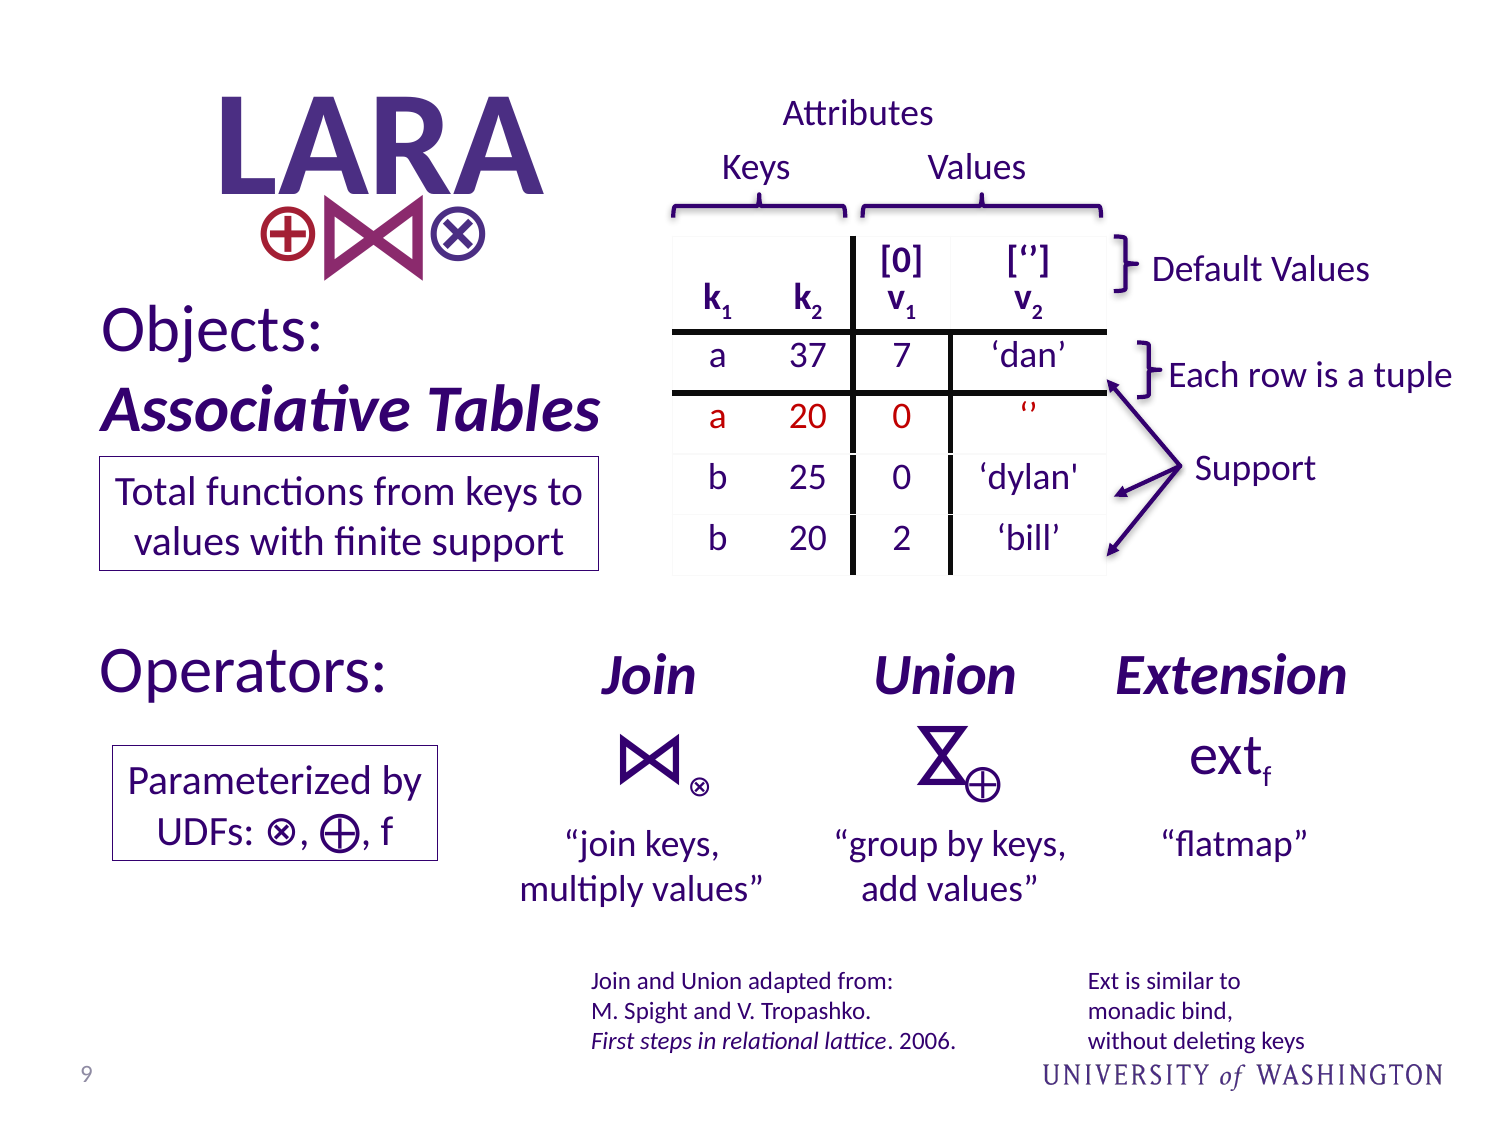

LARA
⋈
⊕
⊗
Attributes

Keys
Values
| k1 | k2 | [0] v1 | [‘’] v2 |
| --- | --- | --- | --- |
| a | 37 | 7 | ‘dan’ |
| a | 20 | 0 | ‘’ |
| b | 25 | 0 | ‘dylan' |
| b | 20 | 2 | ‘bill’ |

Default Values
Objects:
Associative Tables

Each row is a tuple
Support
Total functions from keys to values with finite support
Operators:
Join
Extension
Union
⋈⊗
⋈
extf
Parameterized by
UDFs: ⊗, ⨁, f
⨁
“join keys,
multiply values”
“group by keys,
add values”
“flatmap”
Join and Union adapted from:
M. Spight and V. Tropashko.
First steps in relational lattice. 2006.
Ext is similar to
monadic bind,
without deleting keys
9